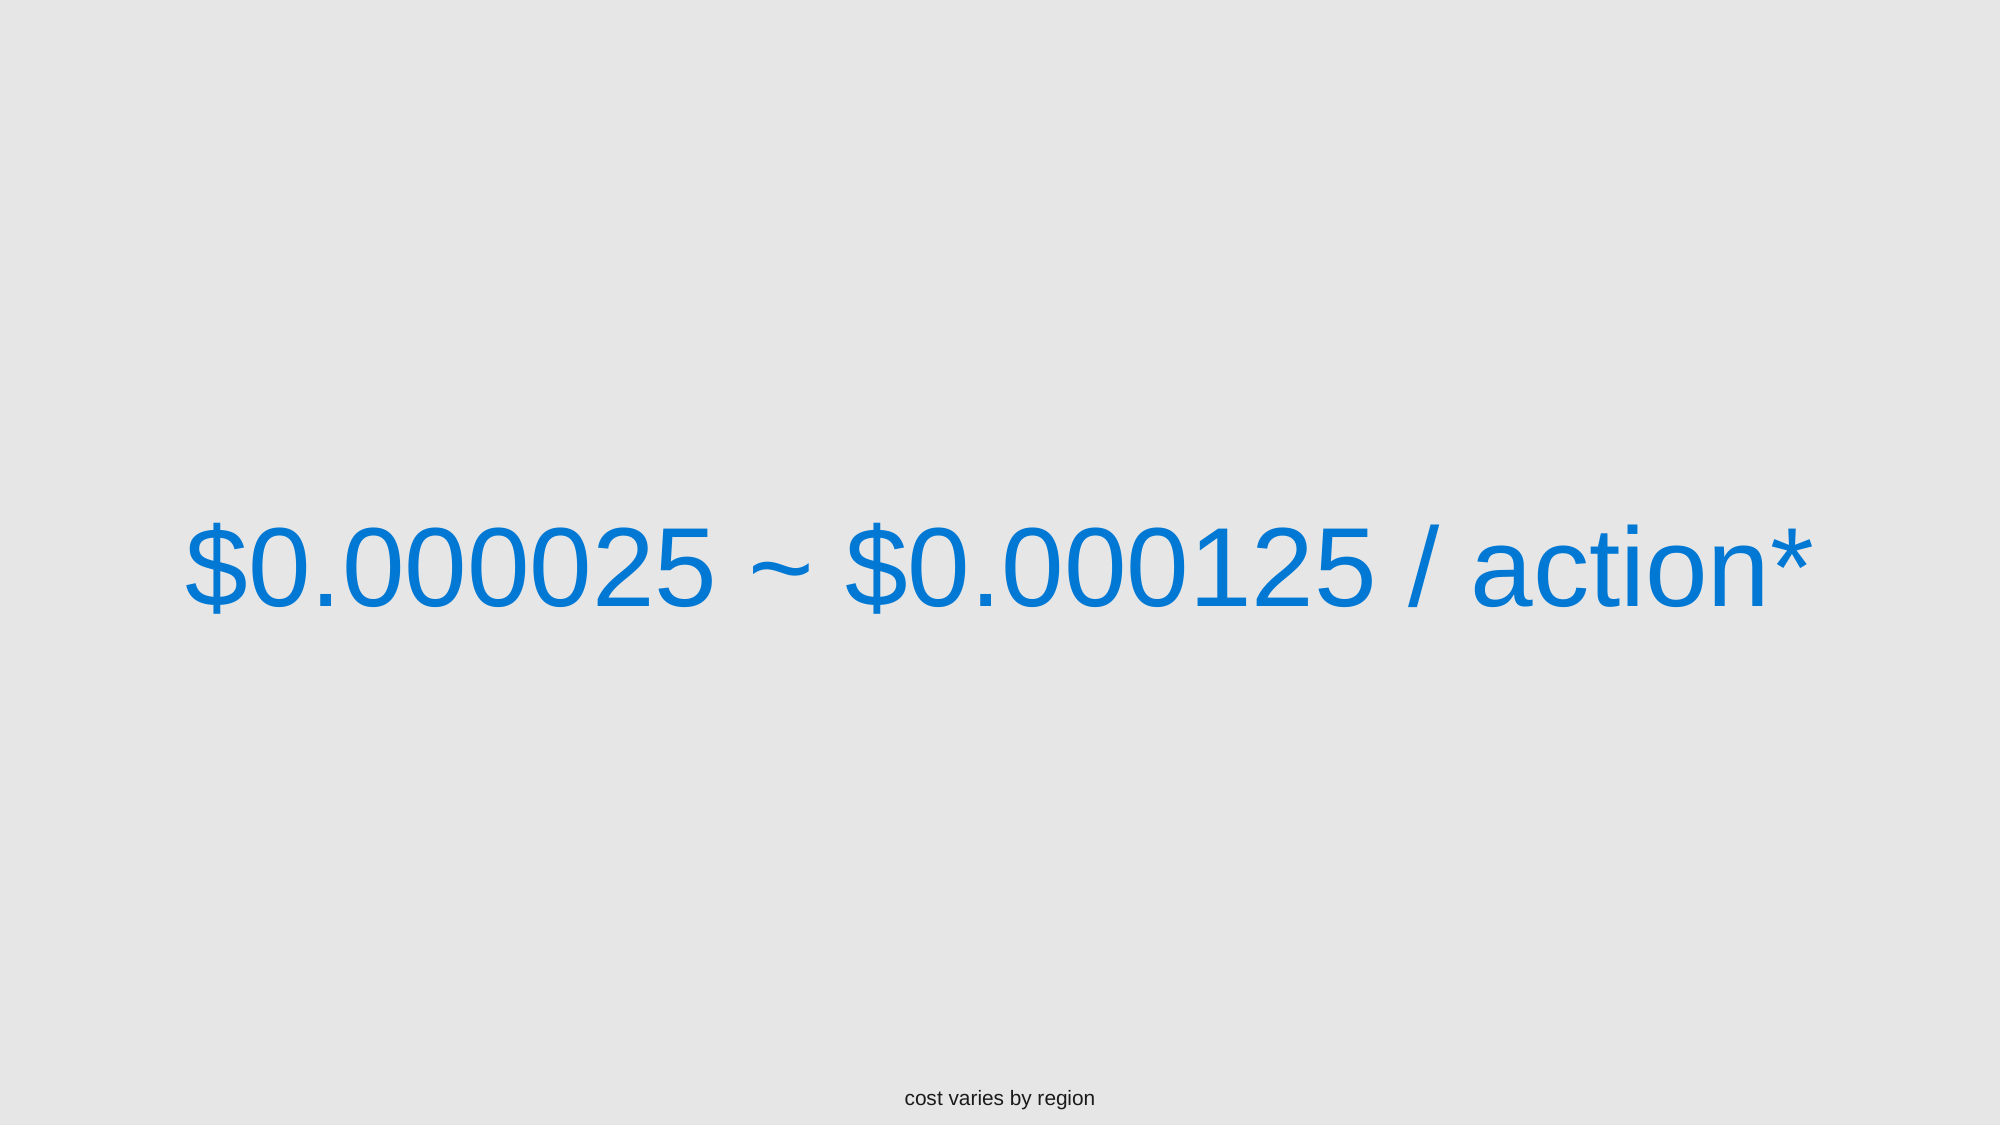

$0.000025 ~ $0.000125 / action*
cost varies by region